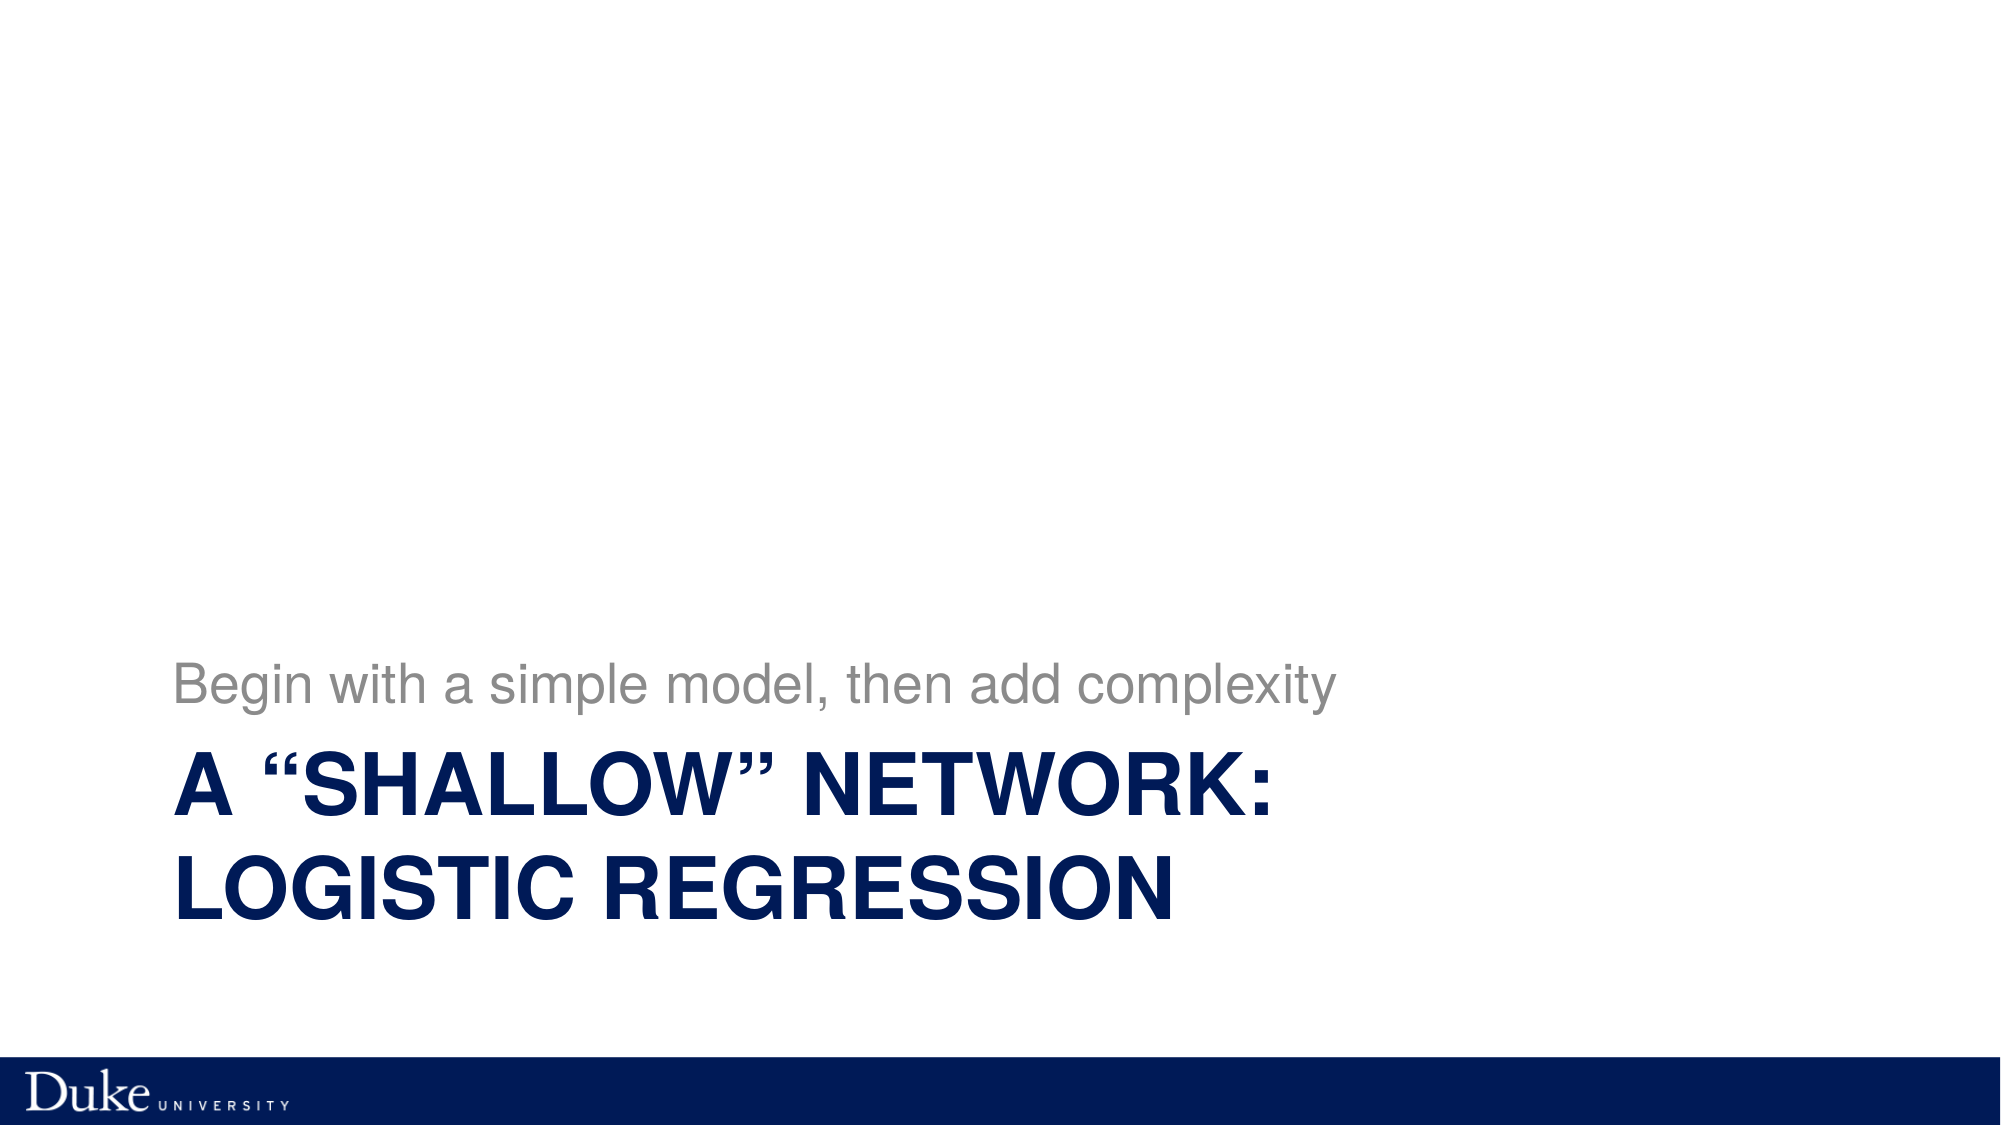

Begin with a simple model, then add complexity
# a “Shallow” Network: Logistic Regression